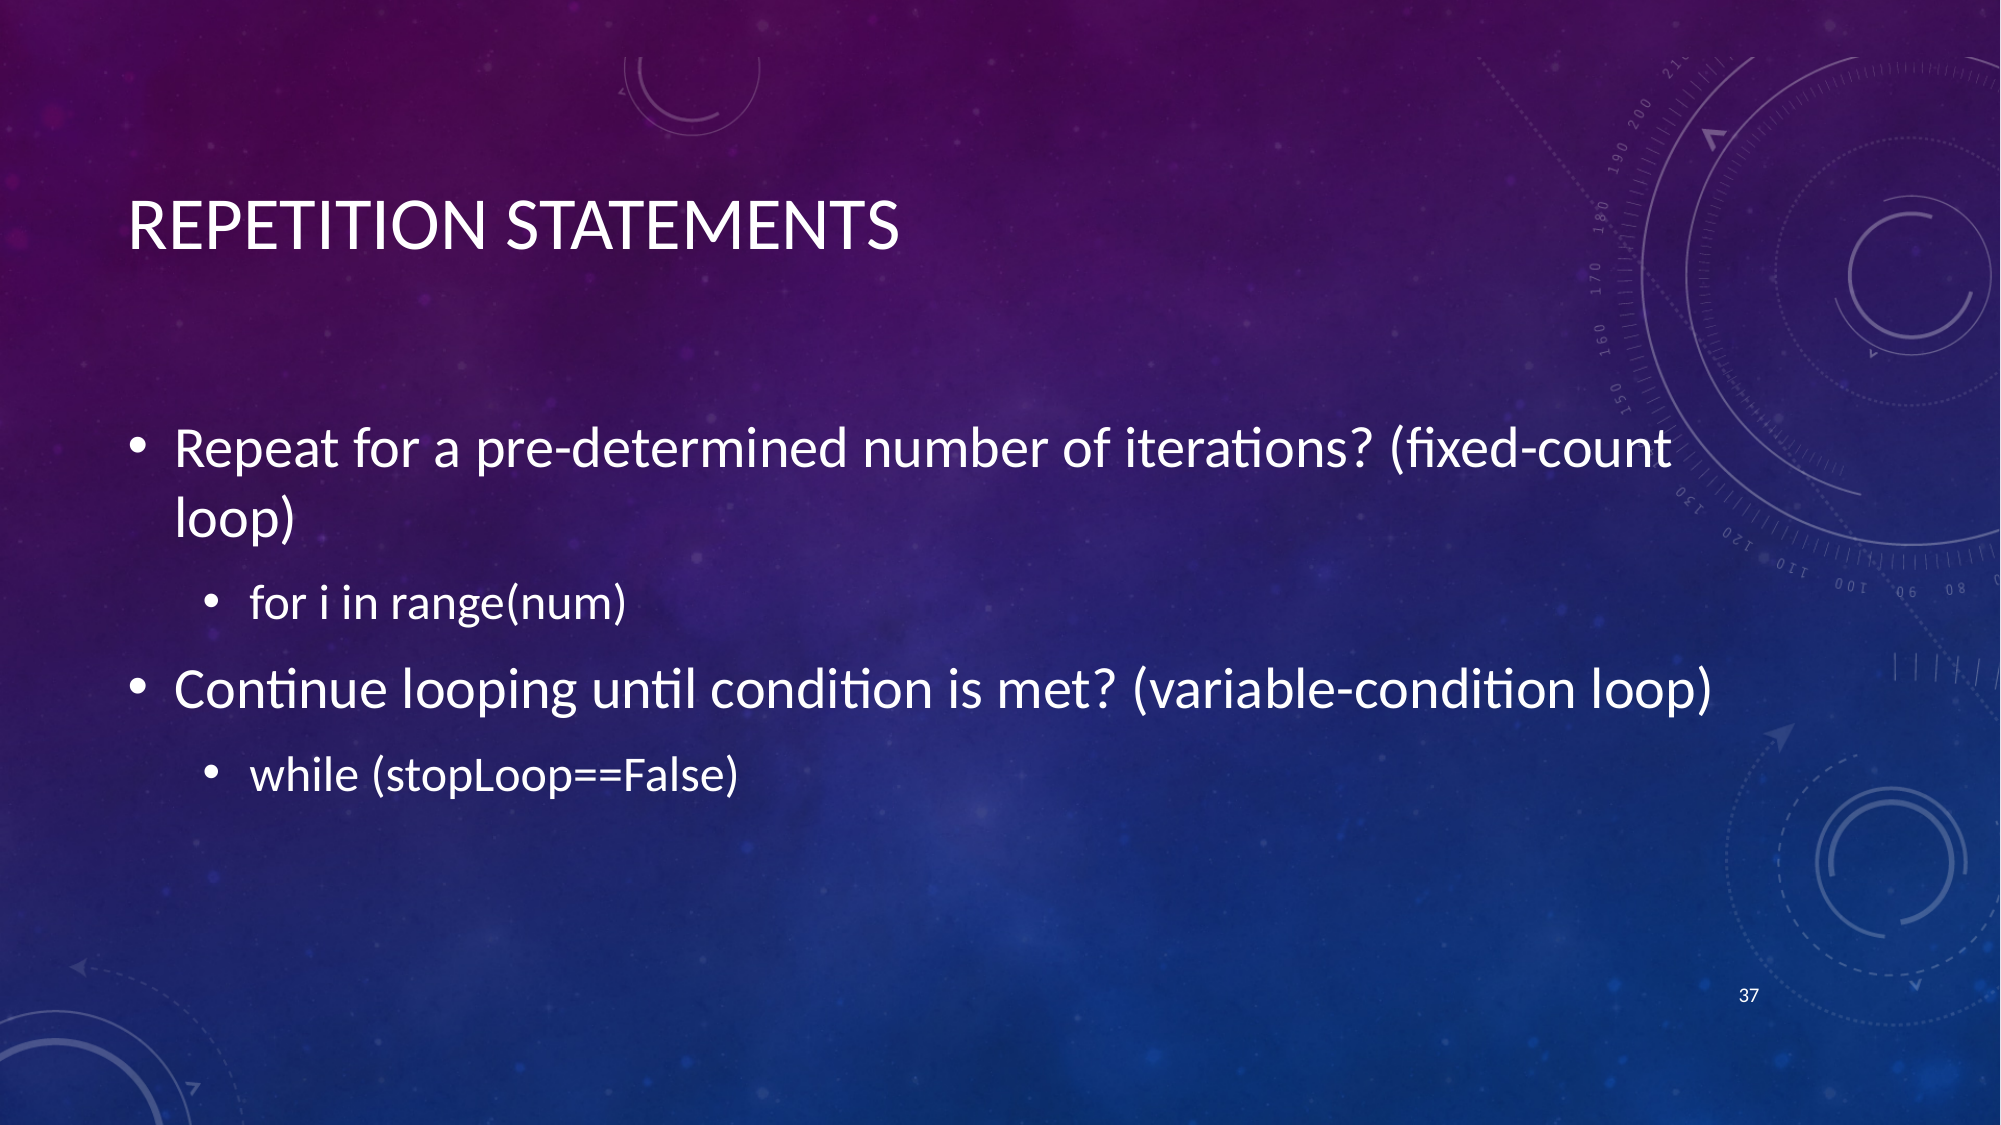

# Repetition Statements
Repeat for a pre-determined number of iterations? (fixed-count loop)
for i in range(num)
Continue looping until condition is met? (variable-condition loop)
while (stopLoop==False)

37